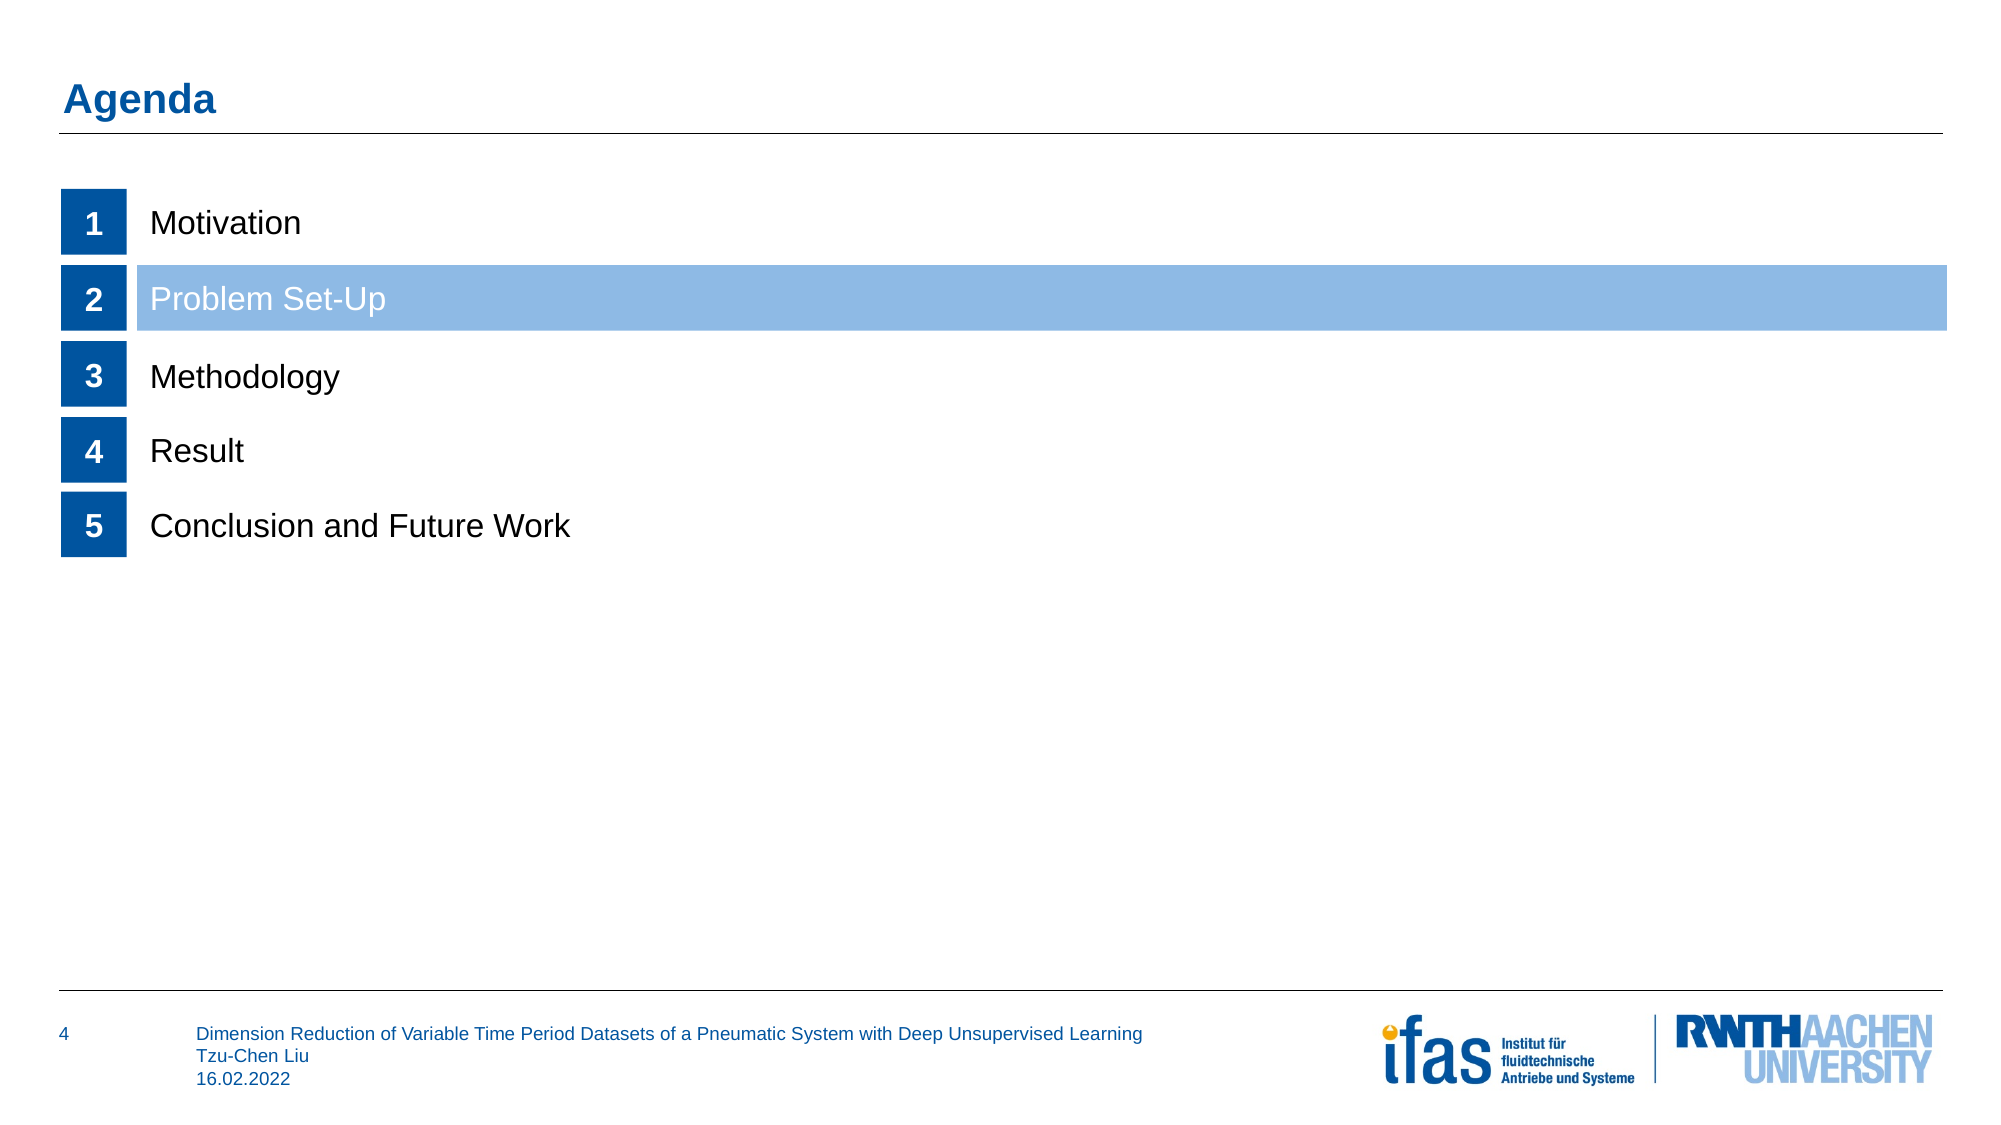

# Agenda
1
Motivation
2

Problem Set-Up
3
Methodology
4
Result
5
Conclusion and Future Work